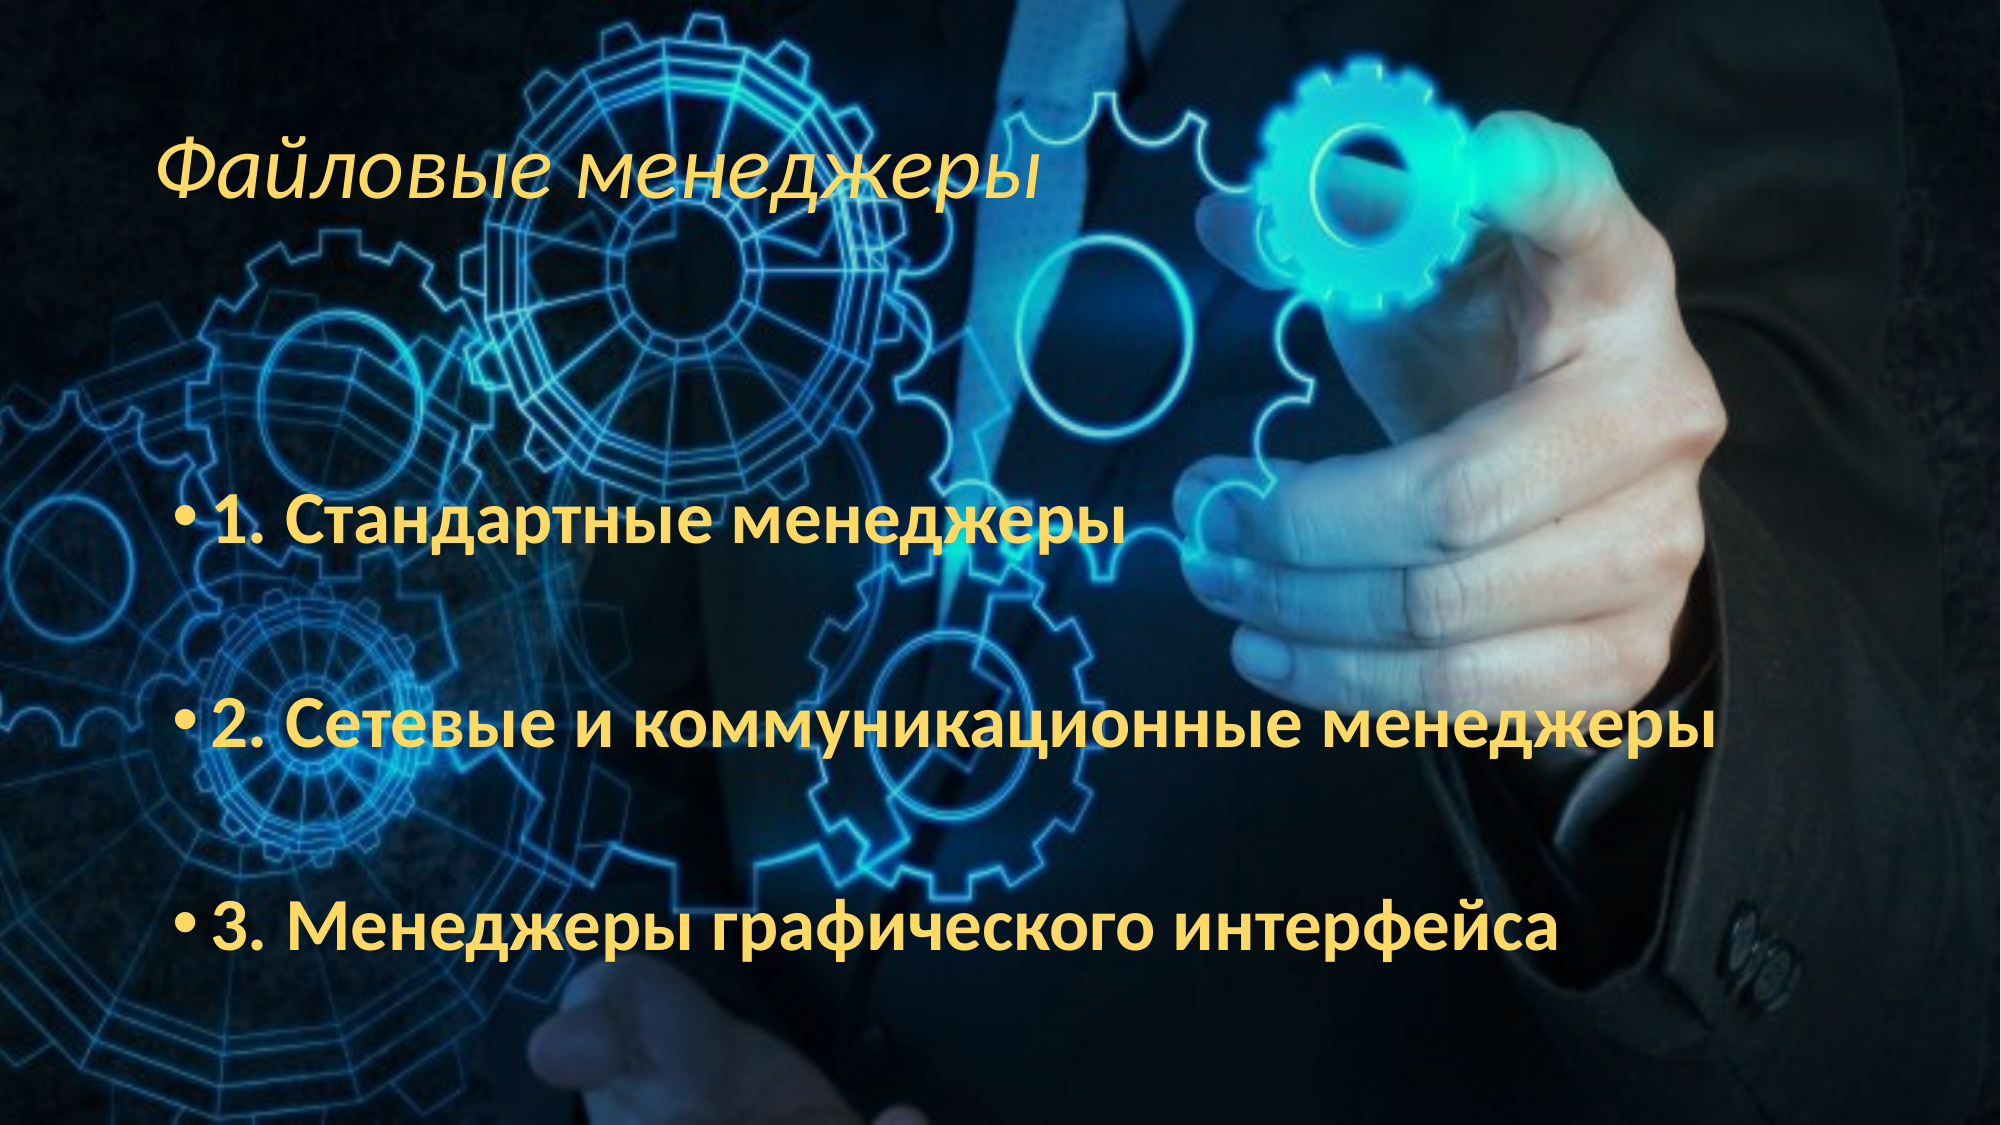

# Файловые менеджеры
1. Стандартные менеджеры

2. Сетевые и коммуникационные менеджеры

3. Менеджеры графического интерфейса